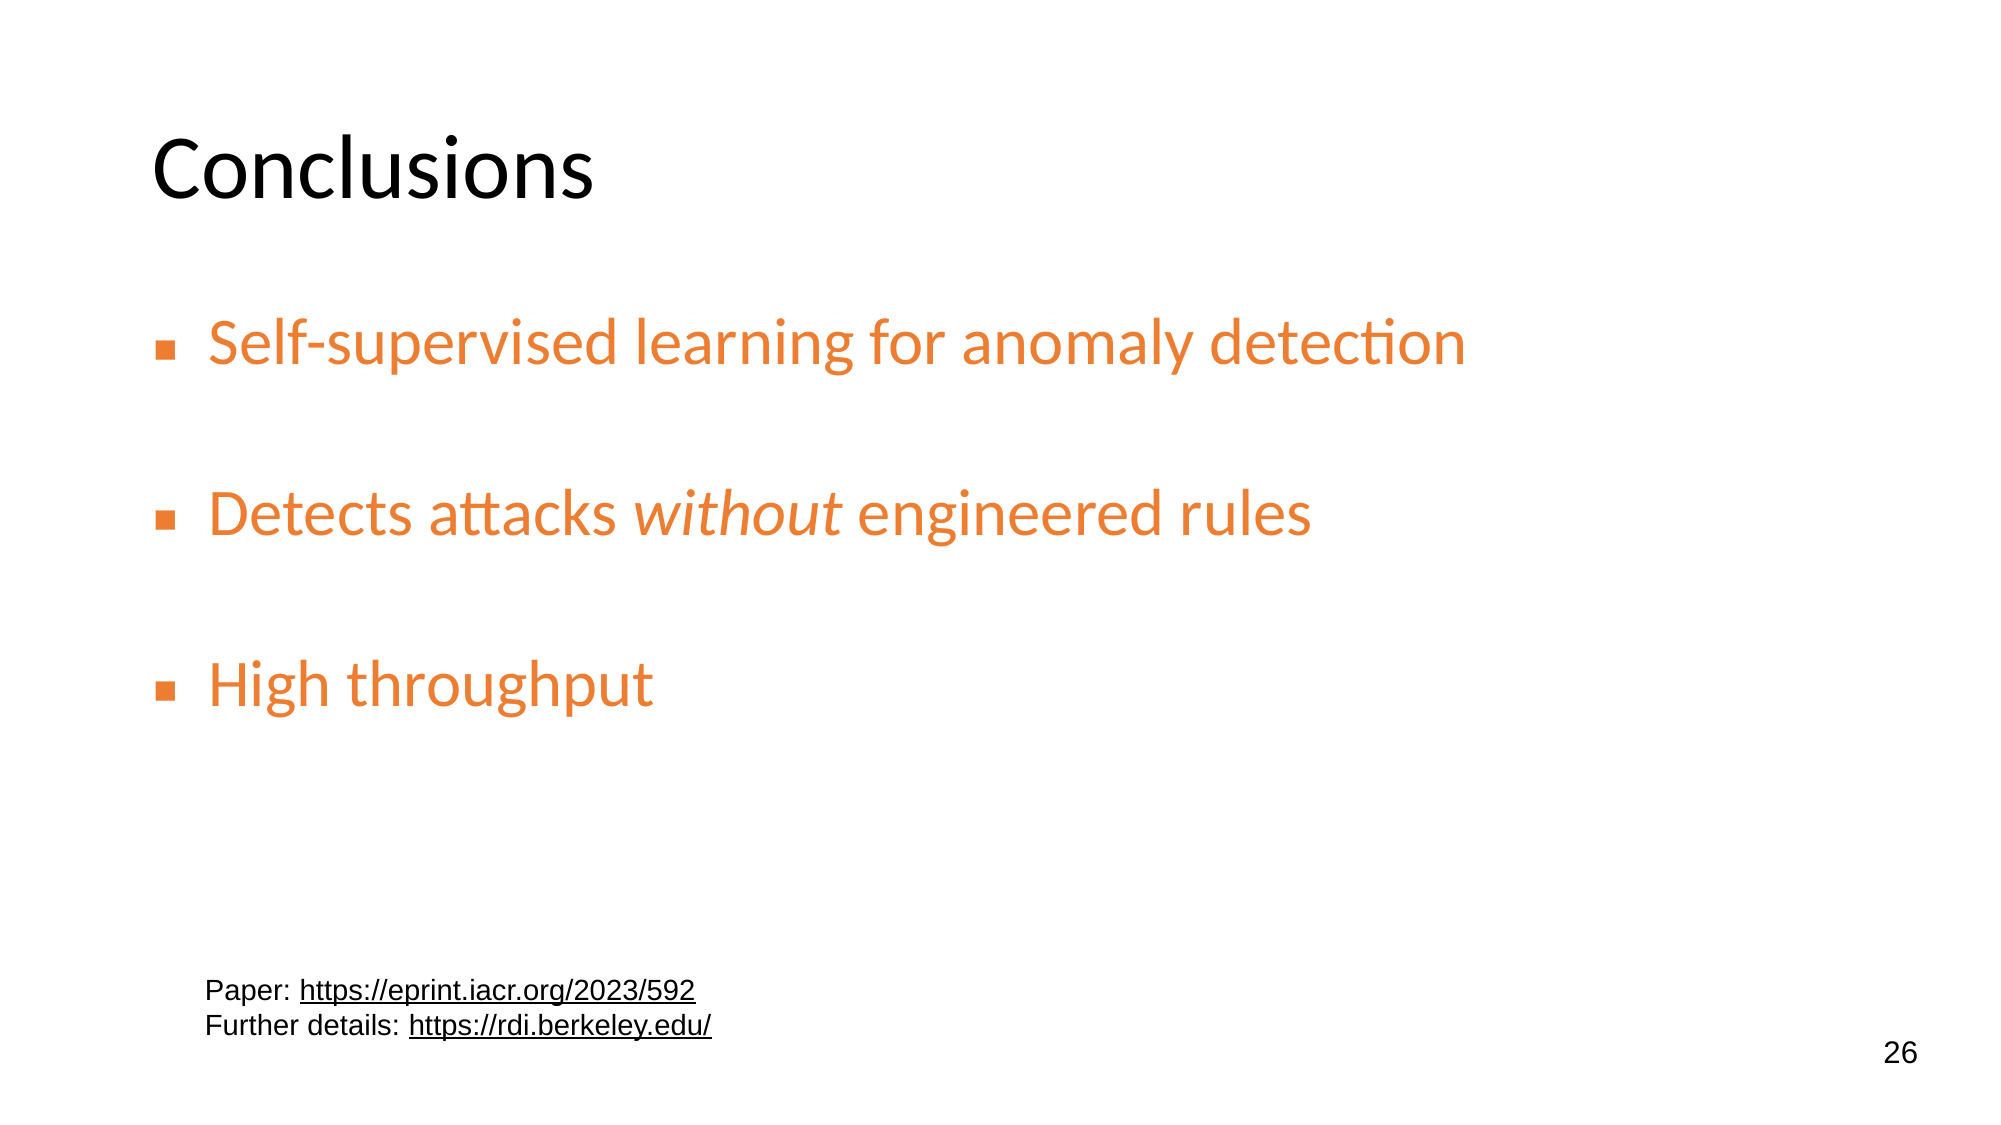

# Conclusions
Self-supervised learning for anomaly detection

Detects attacks without engineered rules

High throughput
Paper: https://eprint.iacr.org/2023/592
Further details: https://rdi.berkeley.edu/
26